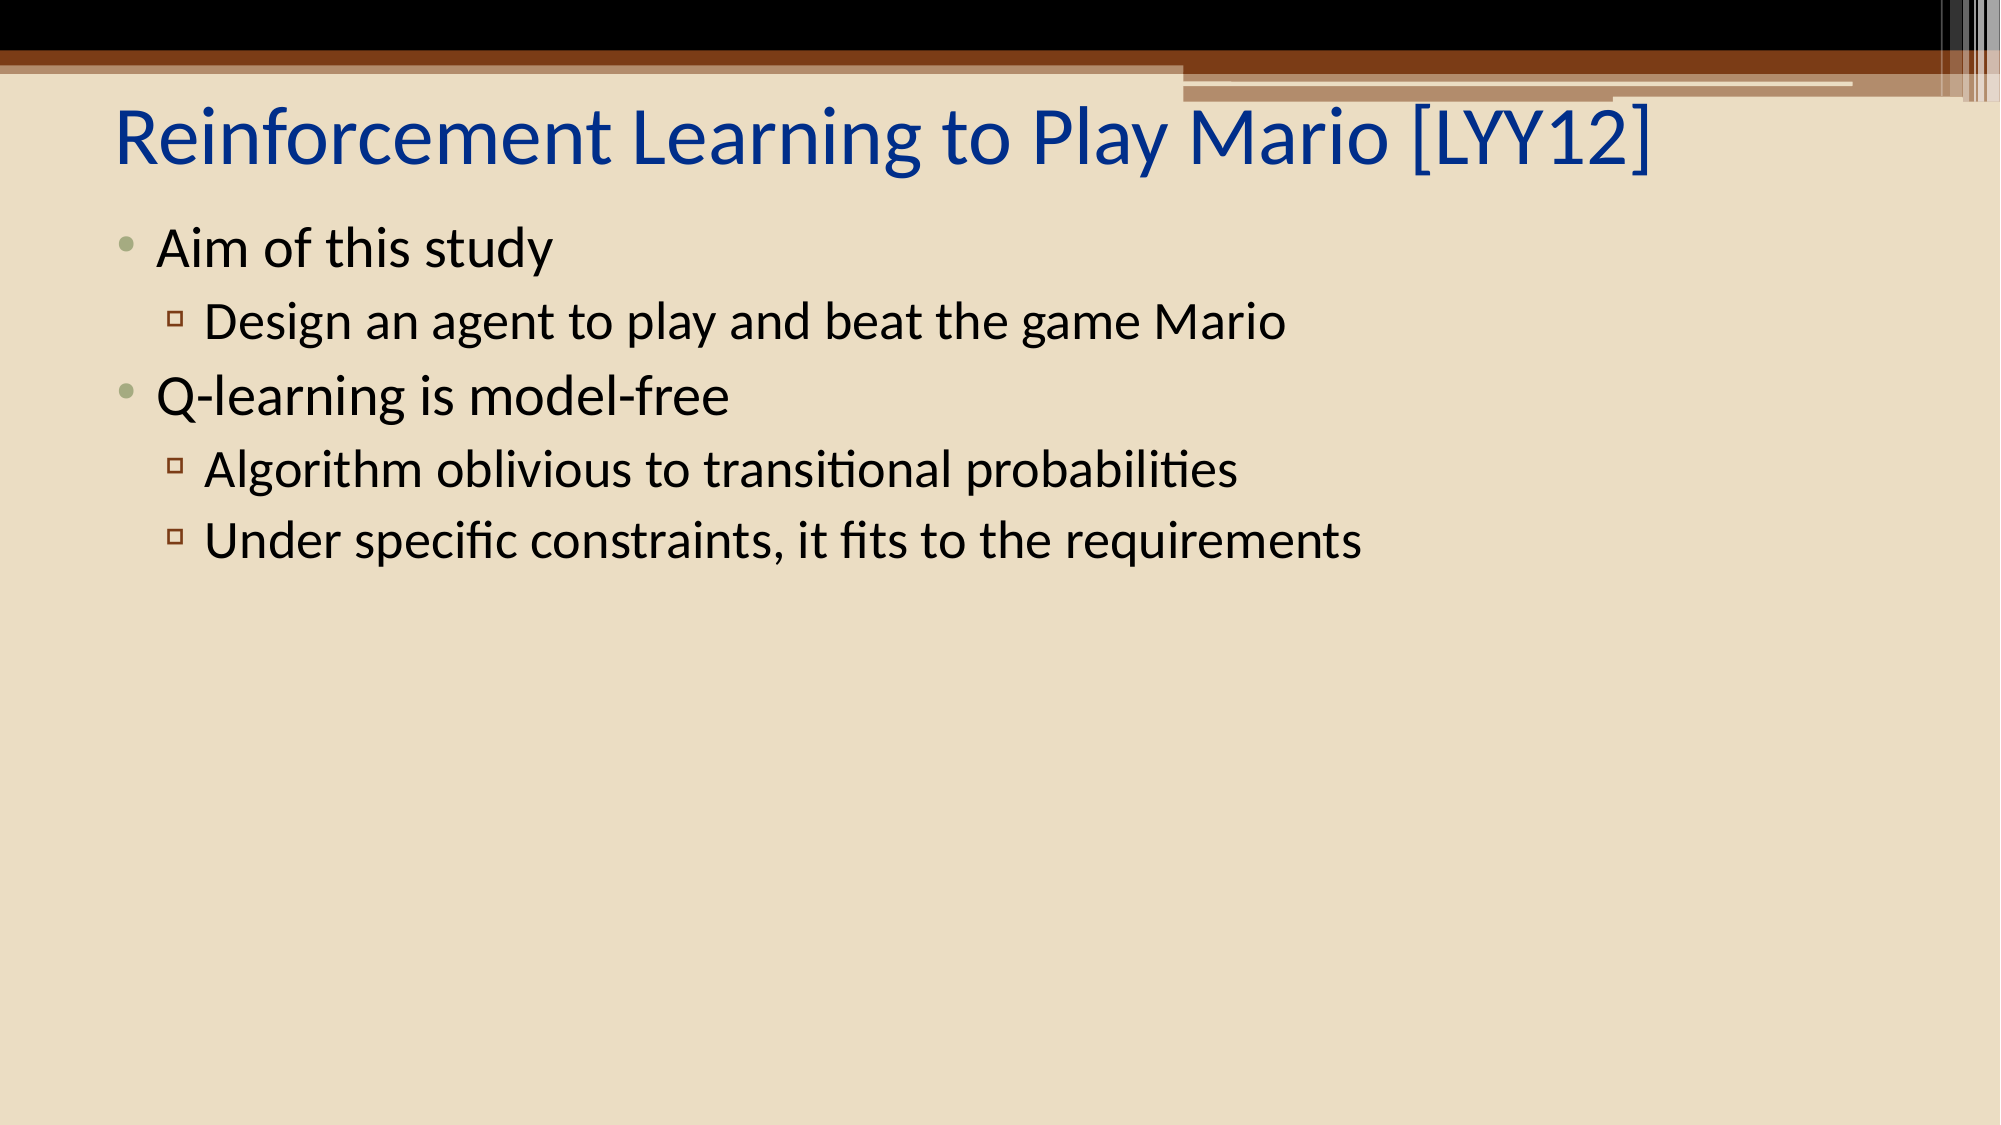

# Reinforcement Learning to Play Mario [LYY12]
Aim of this study
Design an agent to play and beat the game Mario
Q-learning is model-free
Algorithm oblivious to transitional probabilities
Under specific constraints, it fits to the requirements